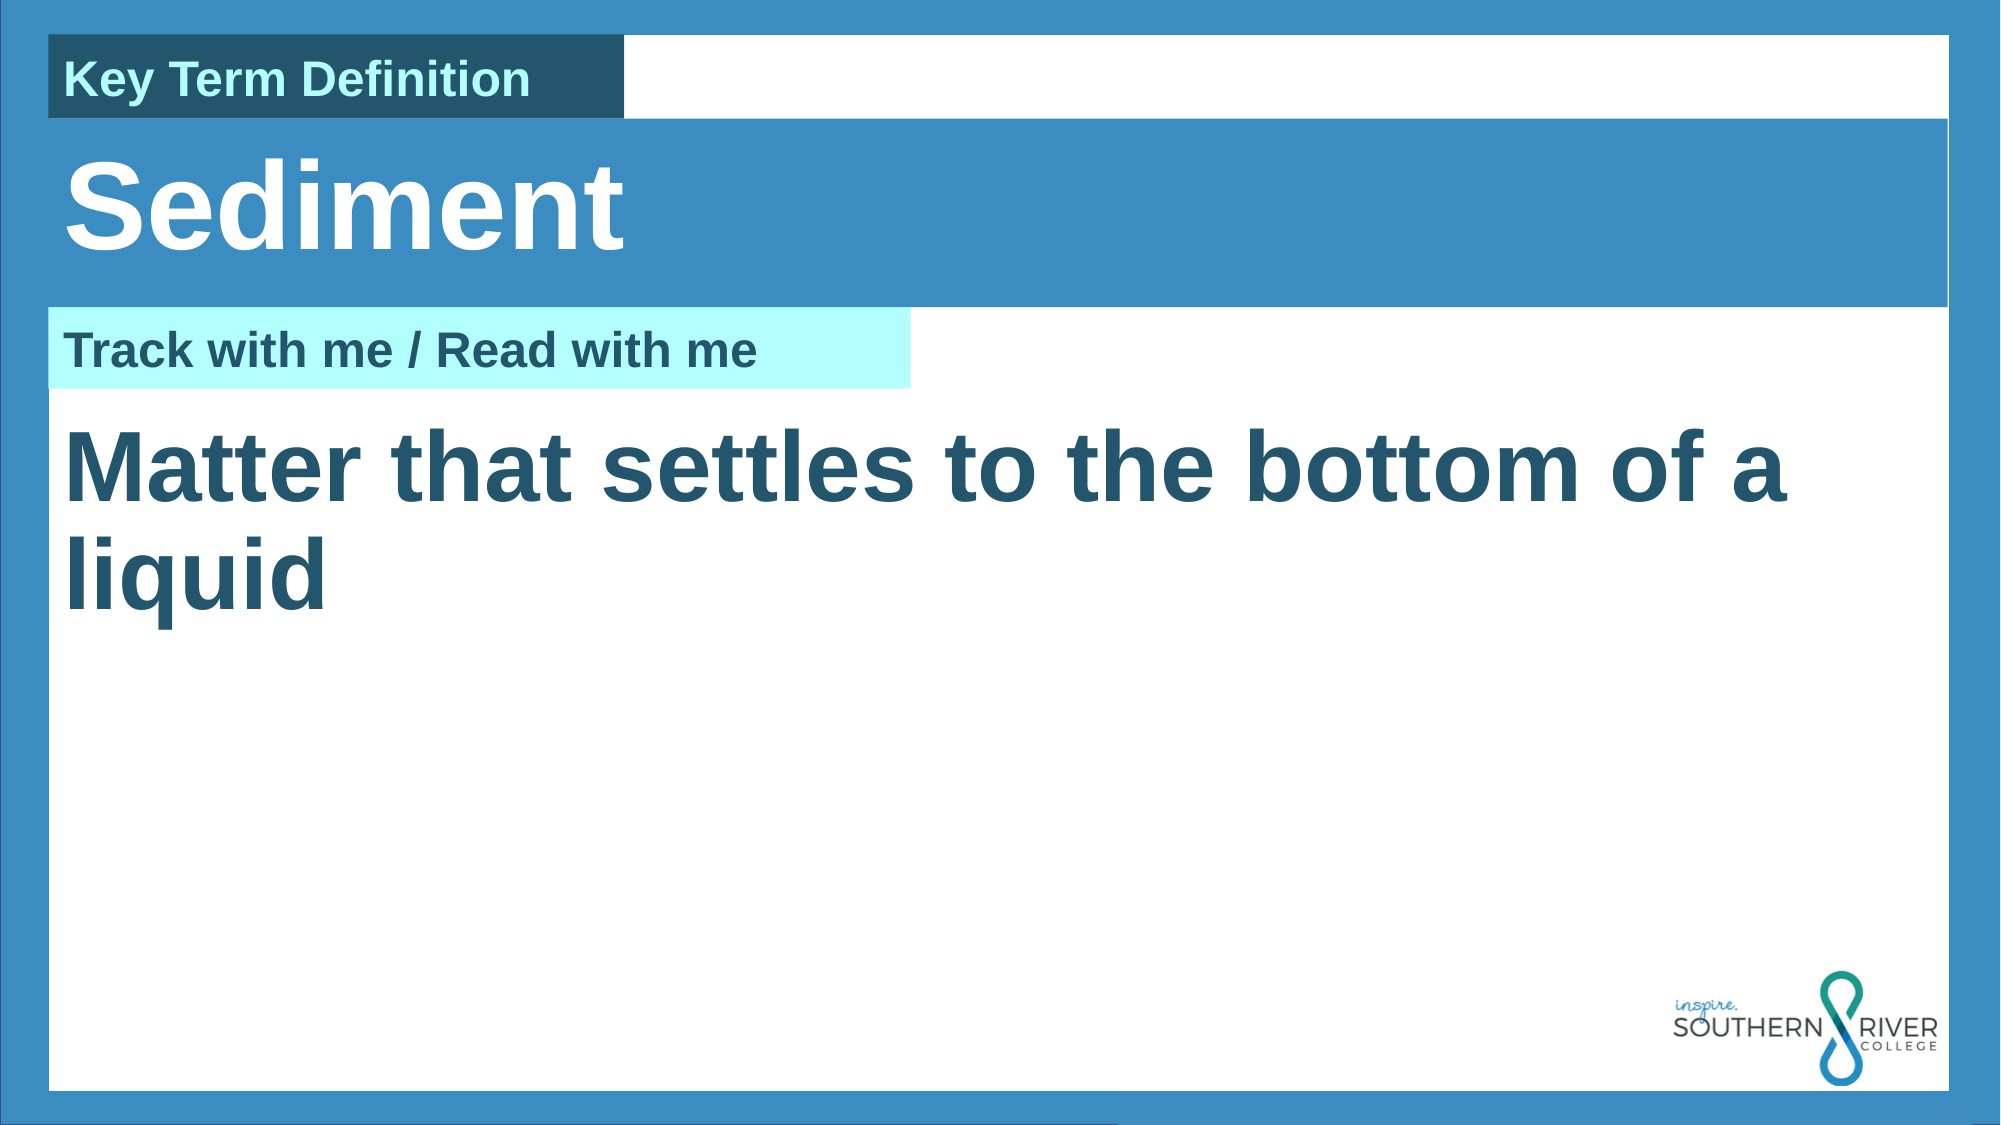

Sediment
Matter that settles to the bottom of a liquid